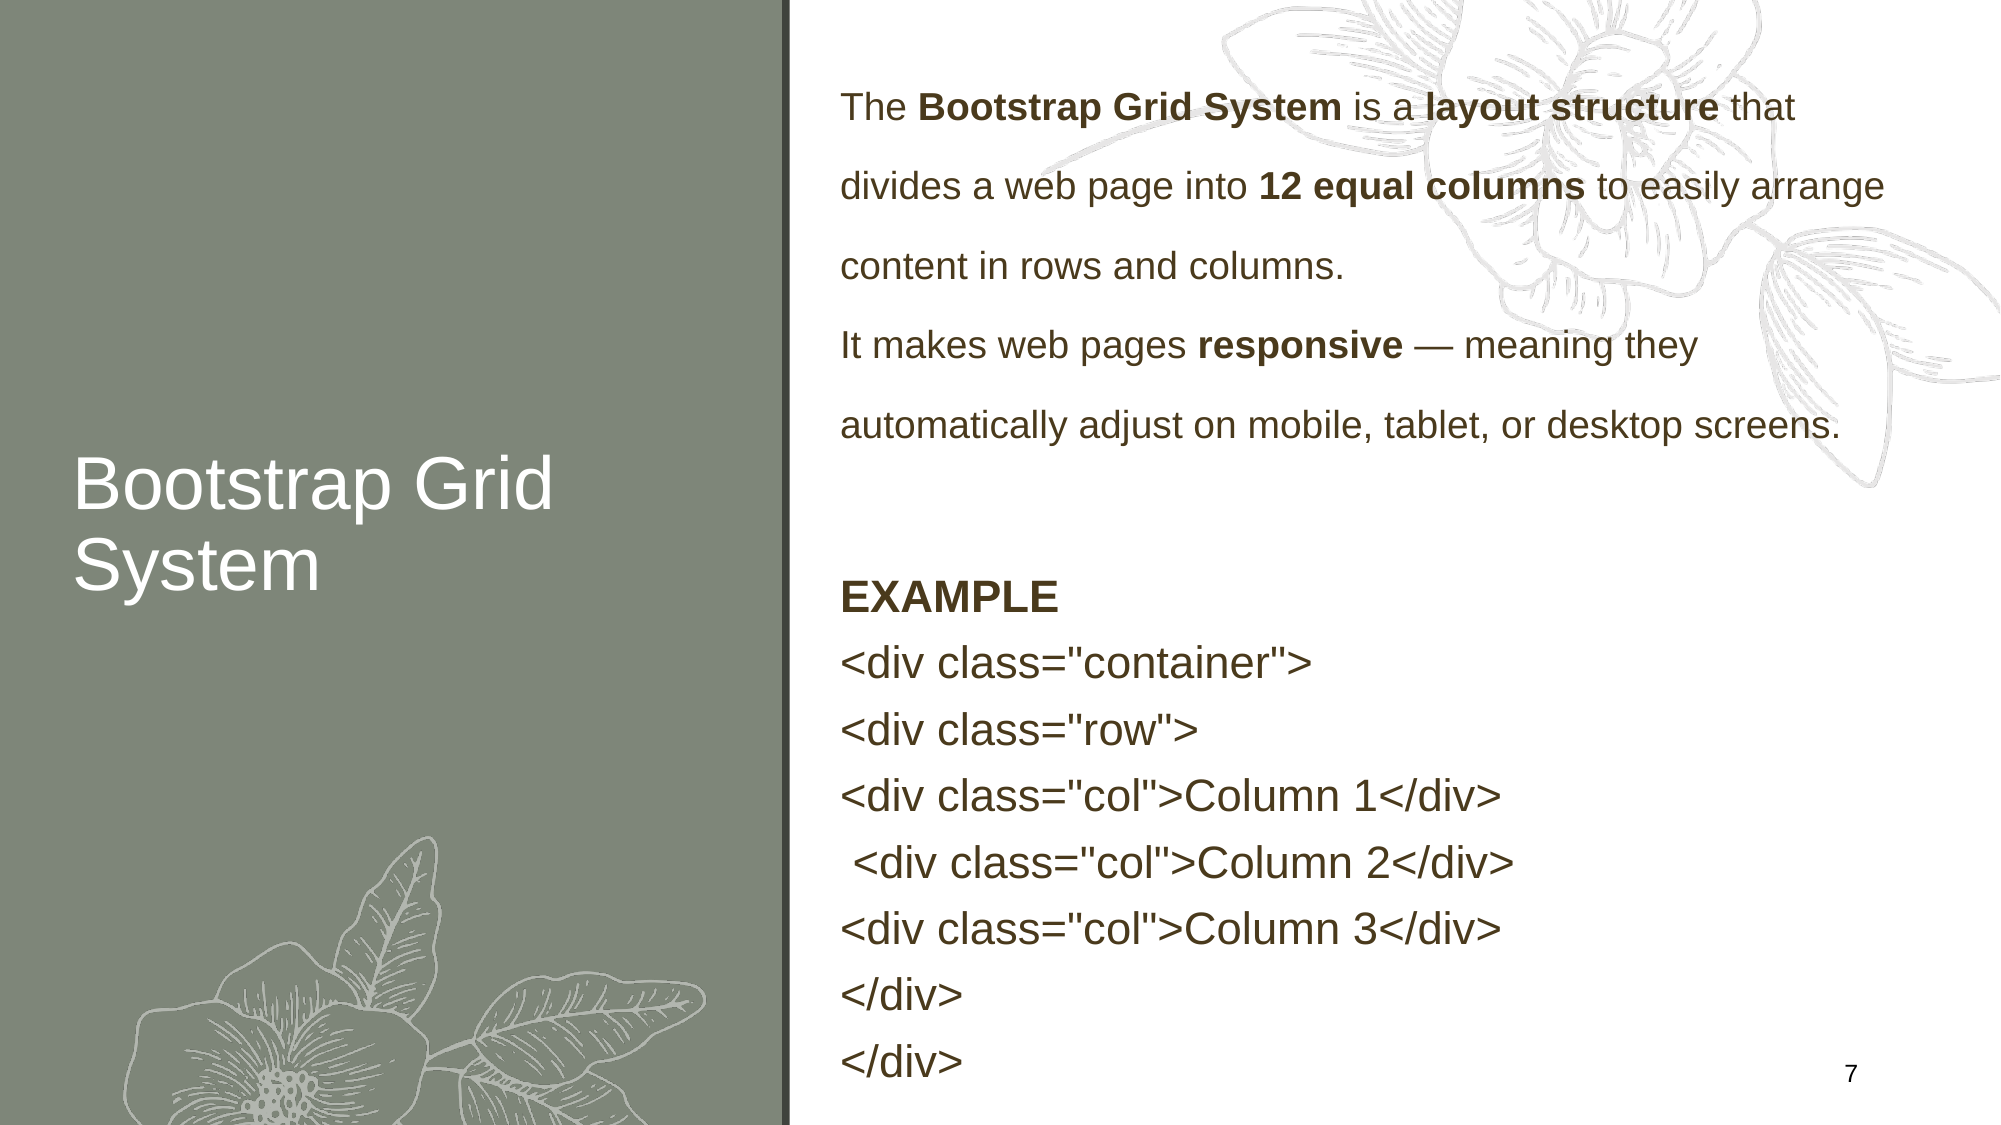

The Bootstrap Grid System is a layout structure that divides a web page into 12 equal columns to easily arrange content in rows and columns.
It makes web pages responsive — meaning they automatically adjust on mobile, tablet, or desktop screens.

EXAMPLE
<div class="container">
<div class="row">
<div class="col">Column 1</div>
 <div class="col">Column 2</div>
<div class="col">Column 3</div>
</div>
</div>

# Bootstrap Grid System
7